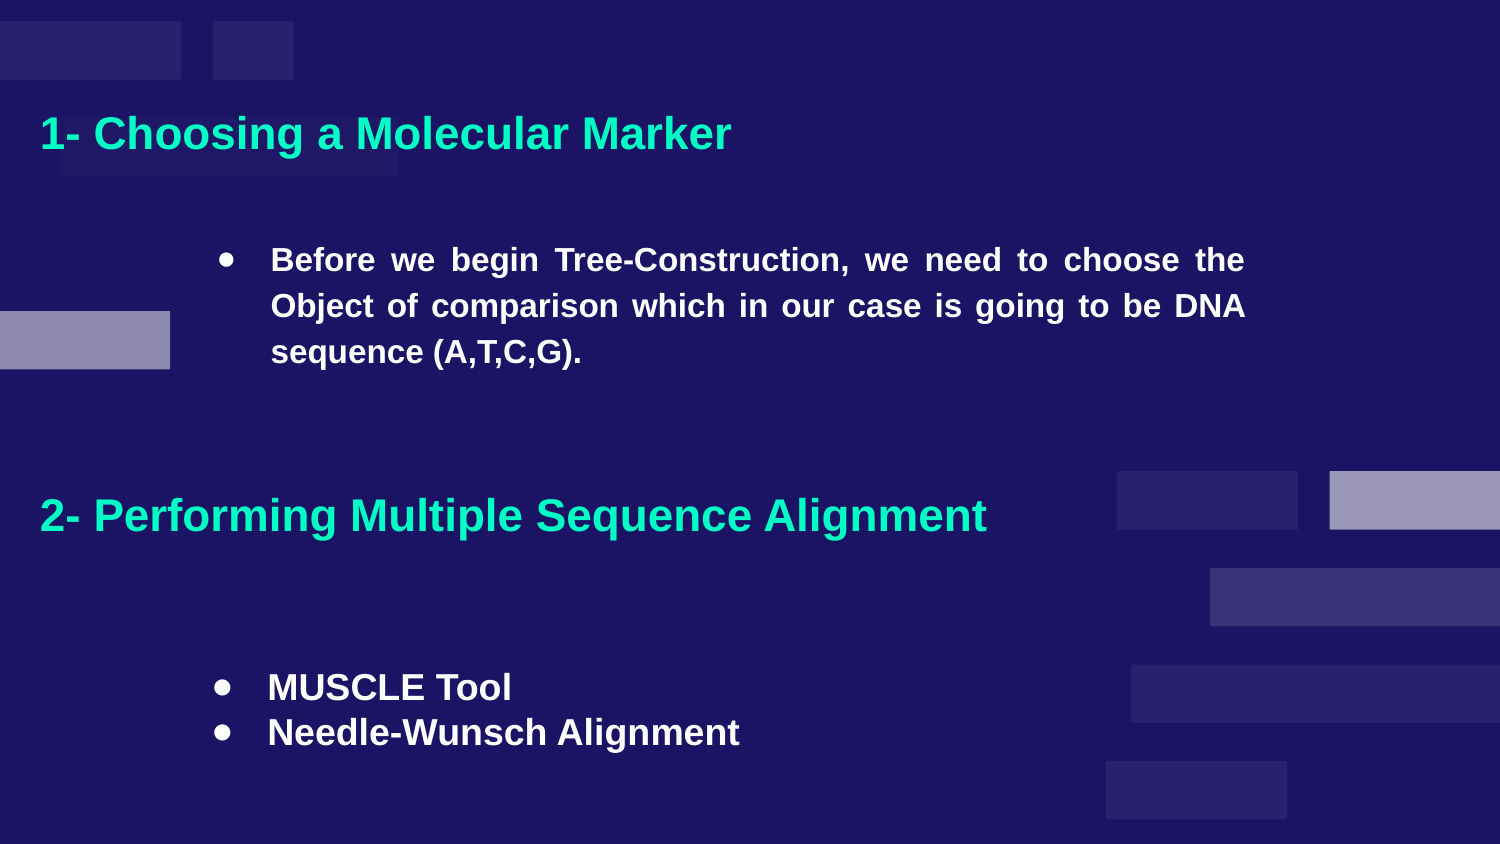

# 1- Choosing a Molecular Marker
Before we begin Tree-Construction, we need to choose the Object of comparison which in our case is going to be DNA sequence (A,T,C,G).
2- Performing Multiple Sequence Alignment

MUSCLE Tool
Needle-Wunsch Alignment